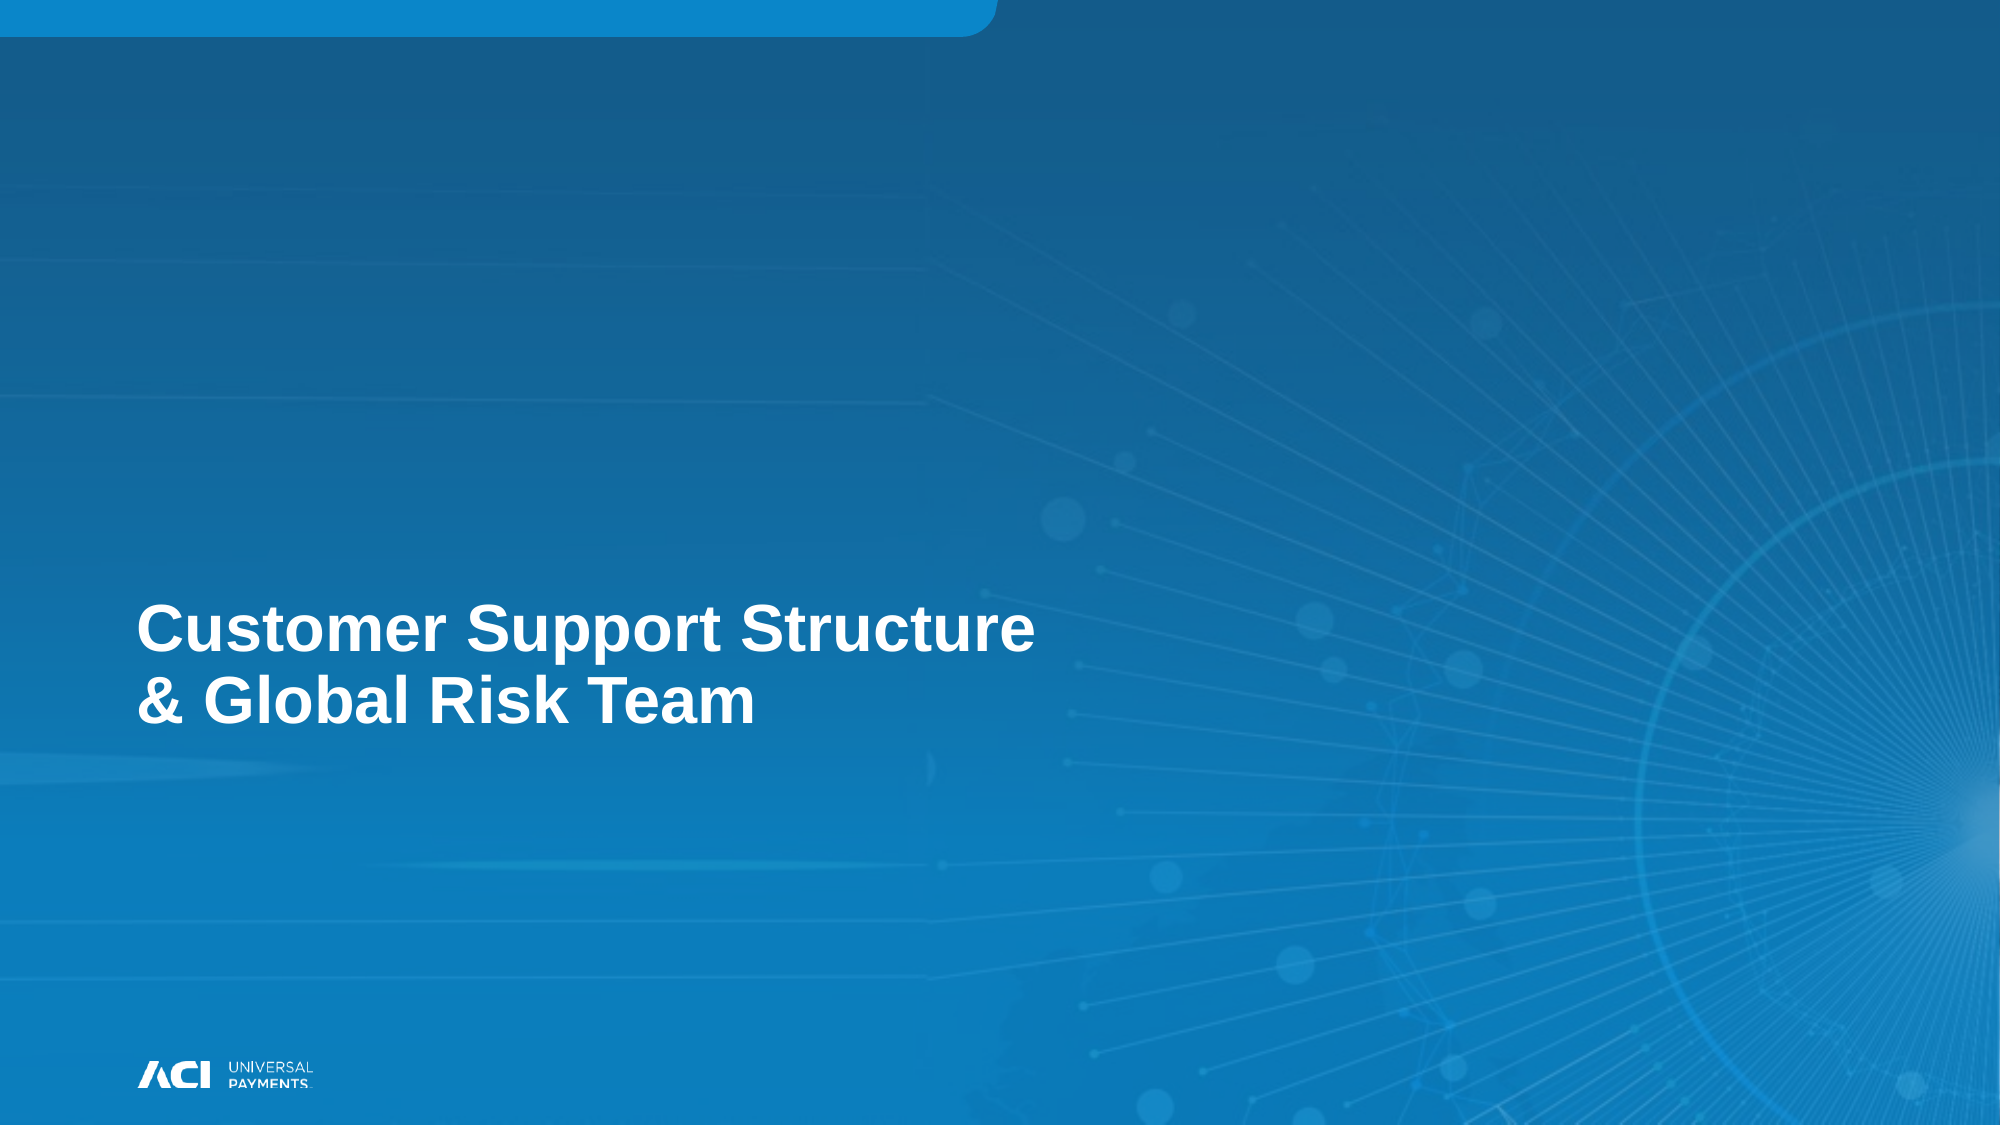

# Customer Support Structure & Global Risk Team